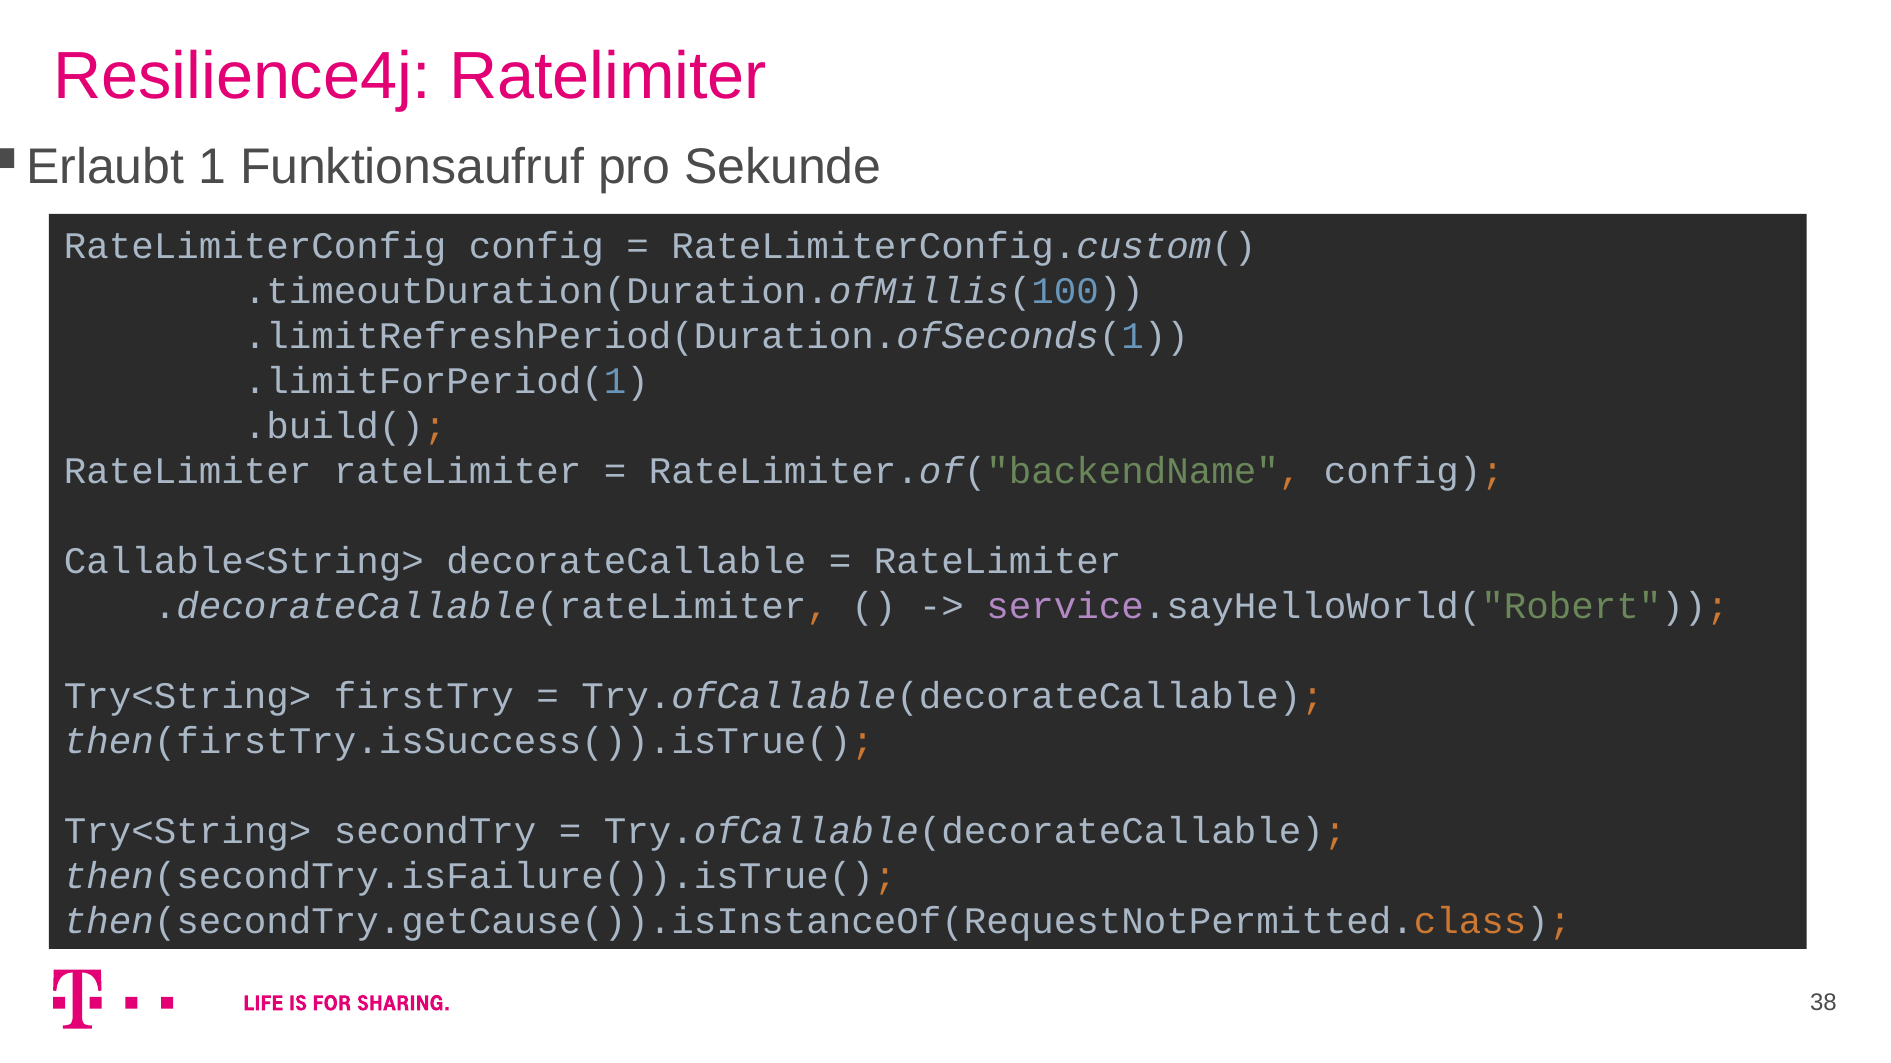

# Resilience4j: Ratelimiter
Erlaubt 1 Funktionsaufruf pro Sekunde
RateLimiterConfig config = RateLimiterConfig.custom()
        .timeoutDuration(Duration.ofMillis(100))
        .limitRefreshPeriod(Duration.ofSeconds(1))
        .limitForPeriod(1)
        .build();
RateLimiter rateLimiter = RateLimiter.of("backendName", config);
Callable<String> decorateCallable = RateLimiter
    .decorateCallable(rateLimiter, () -> service.sayHelloWorld("Robert"));
Try<String> firstTry = Try.ofCallable(decorateCallable);
then(firstTry.isSuccess()).isTrue();
Try<String> secondTry = Try.ofCallable(decorateCallable);
then(secondTry.isFailure()).isTrue();
then(secondTry.getCause()).isInstanceOf(RequestNotPermitted.class);
38